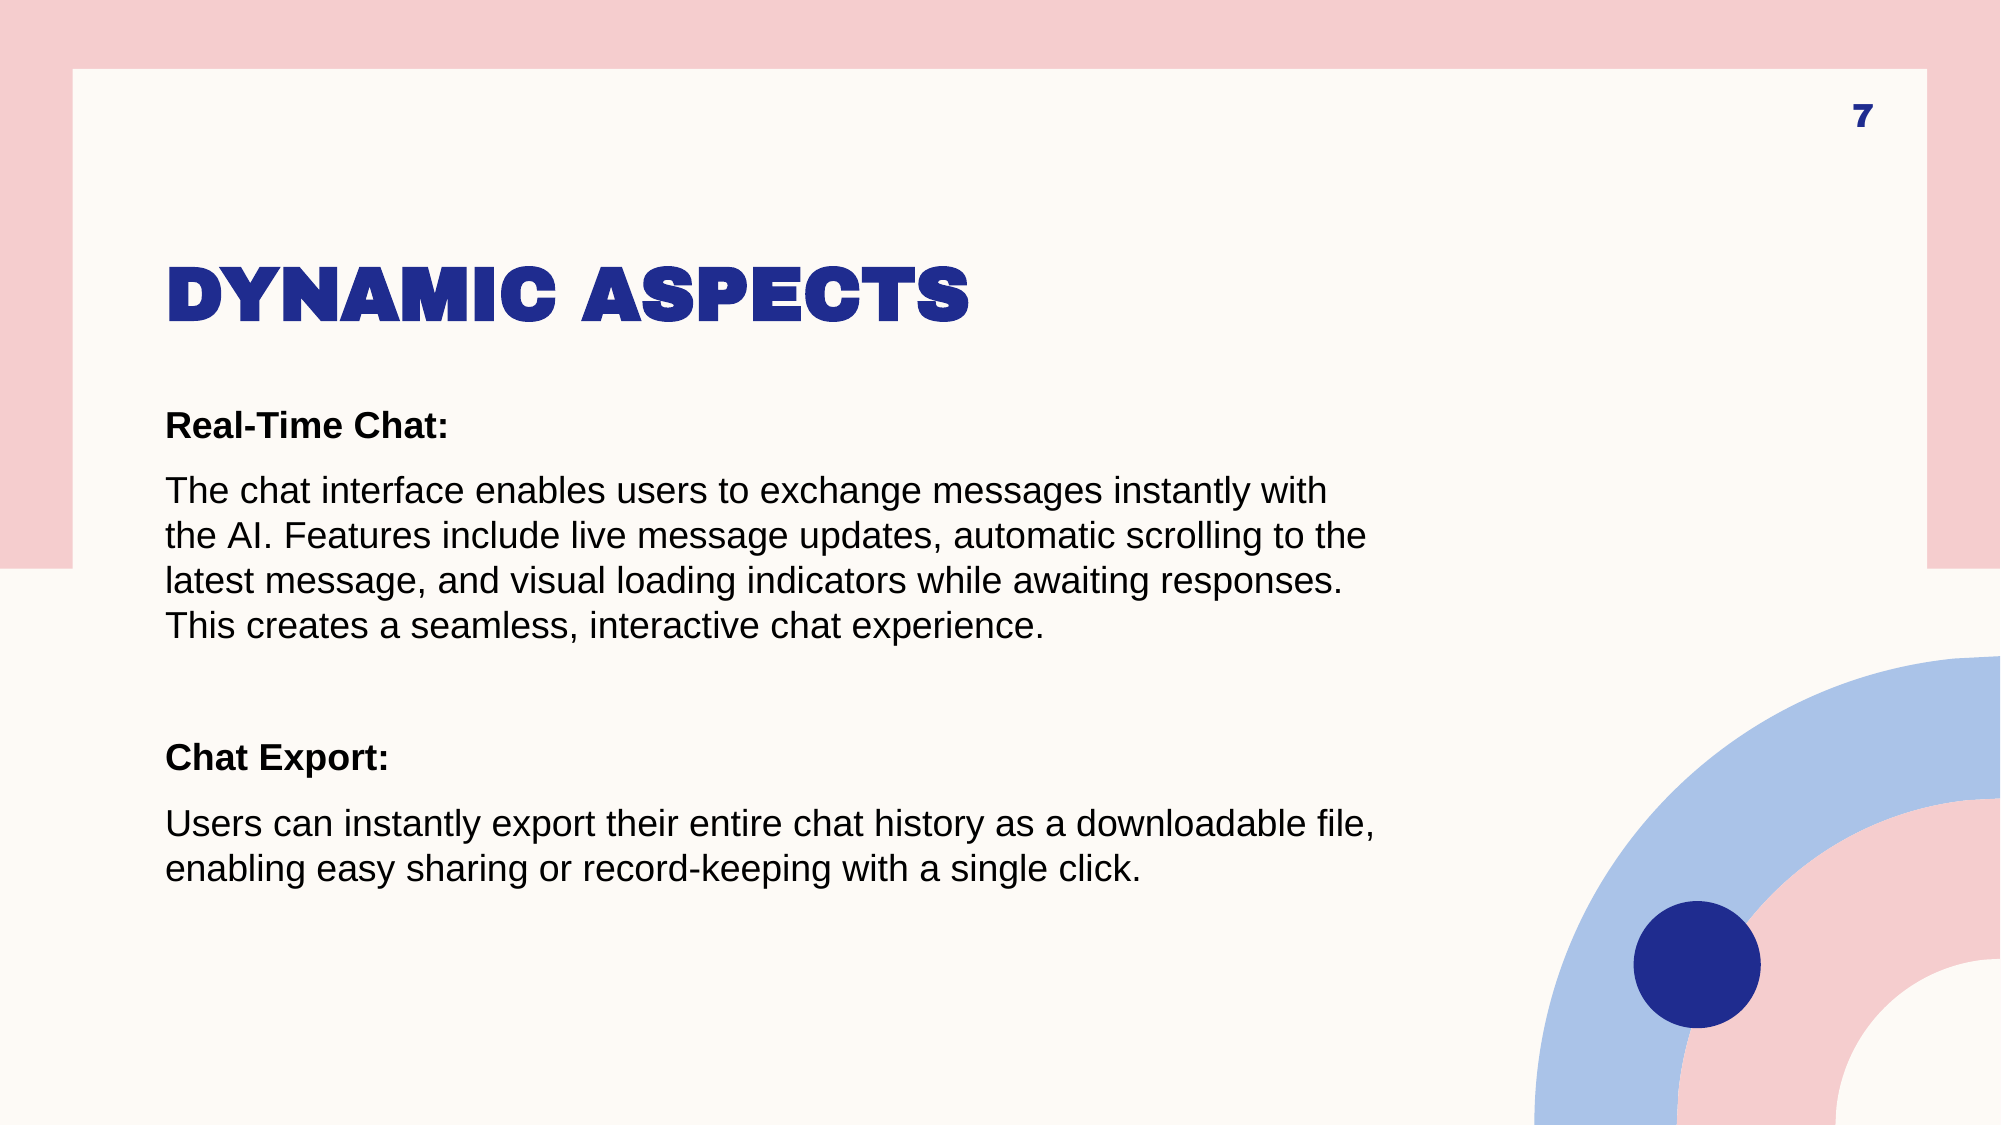

7
# Dynamic Aspects
Real-Time Chat:
The chat interface enables users to exchange messages instantly with the AI. Features include live message updates, automatic scrolling to the latest message, and visual loading indicators while awaiting responses. This creates a seamless, interactive chat experience.

Chat Export:
Users can instantly export their entire chat history as a downloadable file, enabling easy sharing or record-keeping with a single click.